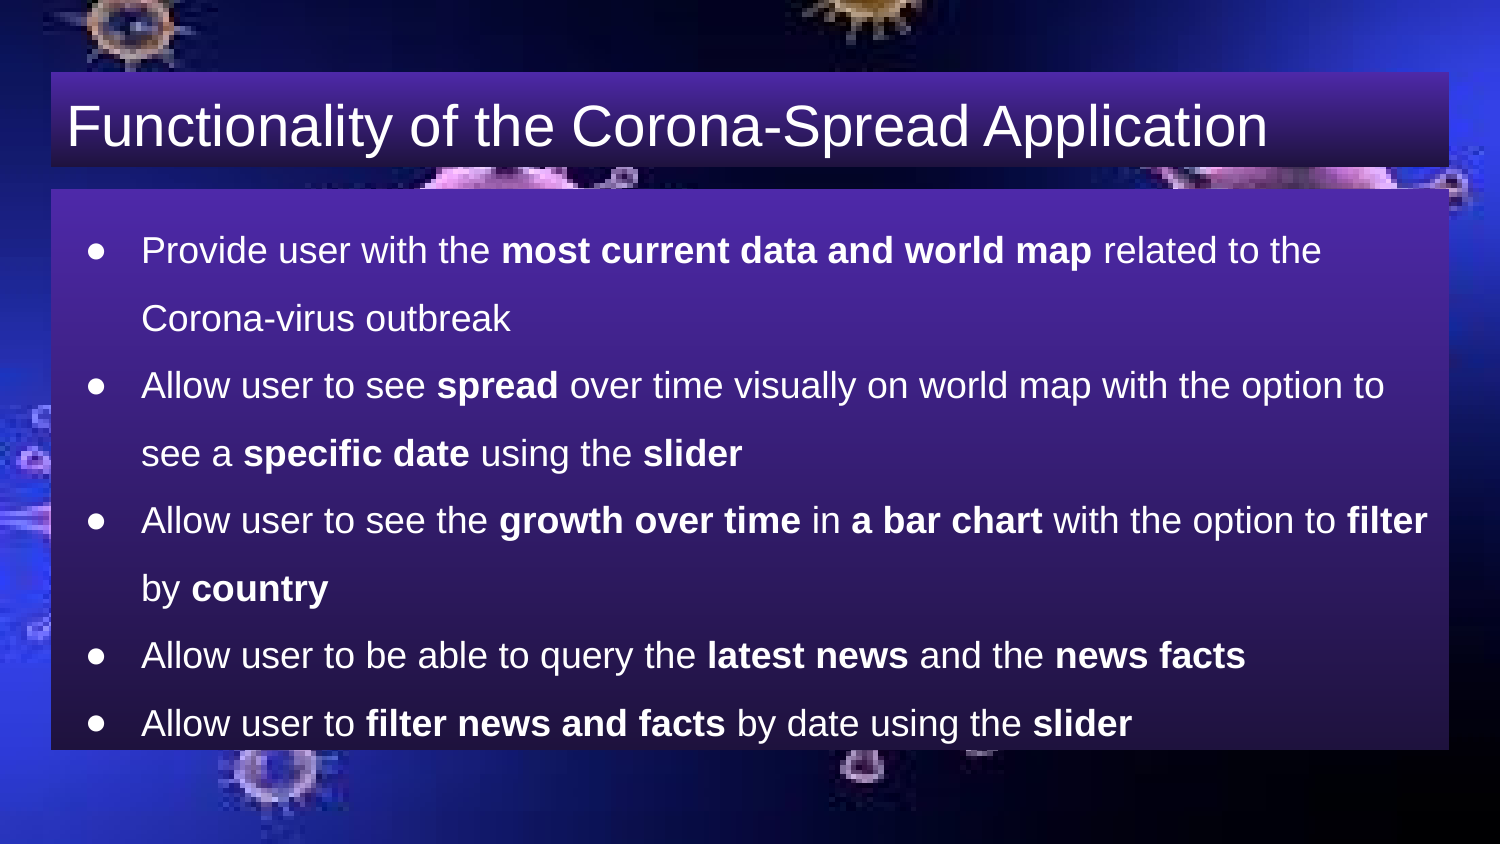

# Functionality of the Corona-Spread Application
Provide user with the most current data and world map related to the Corona-virus outbreak
Allow user to see spread over time visually on world map with the option to see a specific date using the slider
Allow user to see the growth over time in a bar chart with the option to filter by country
Allow user to be able to query the latest news and the news facts
Allow user to filter news and facts by date using the slider